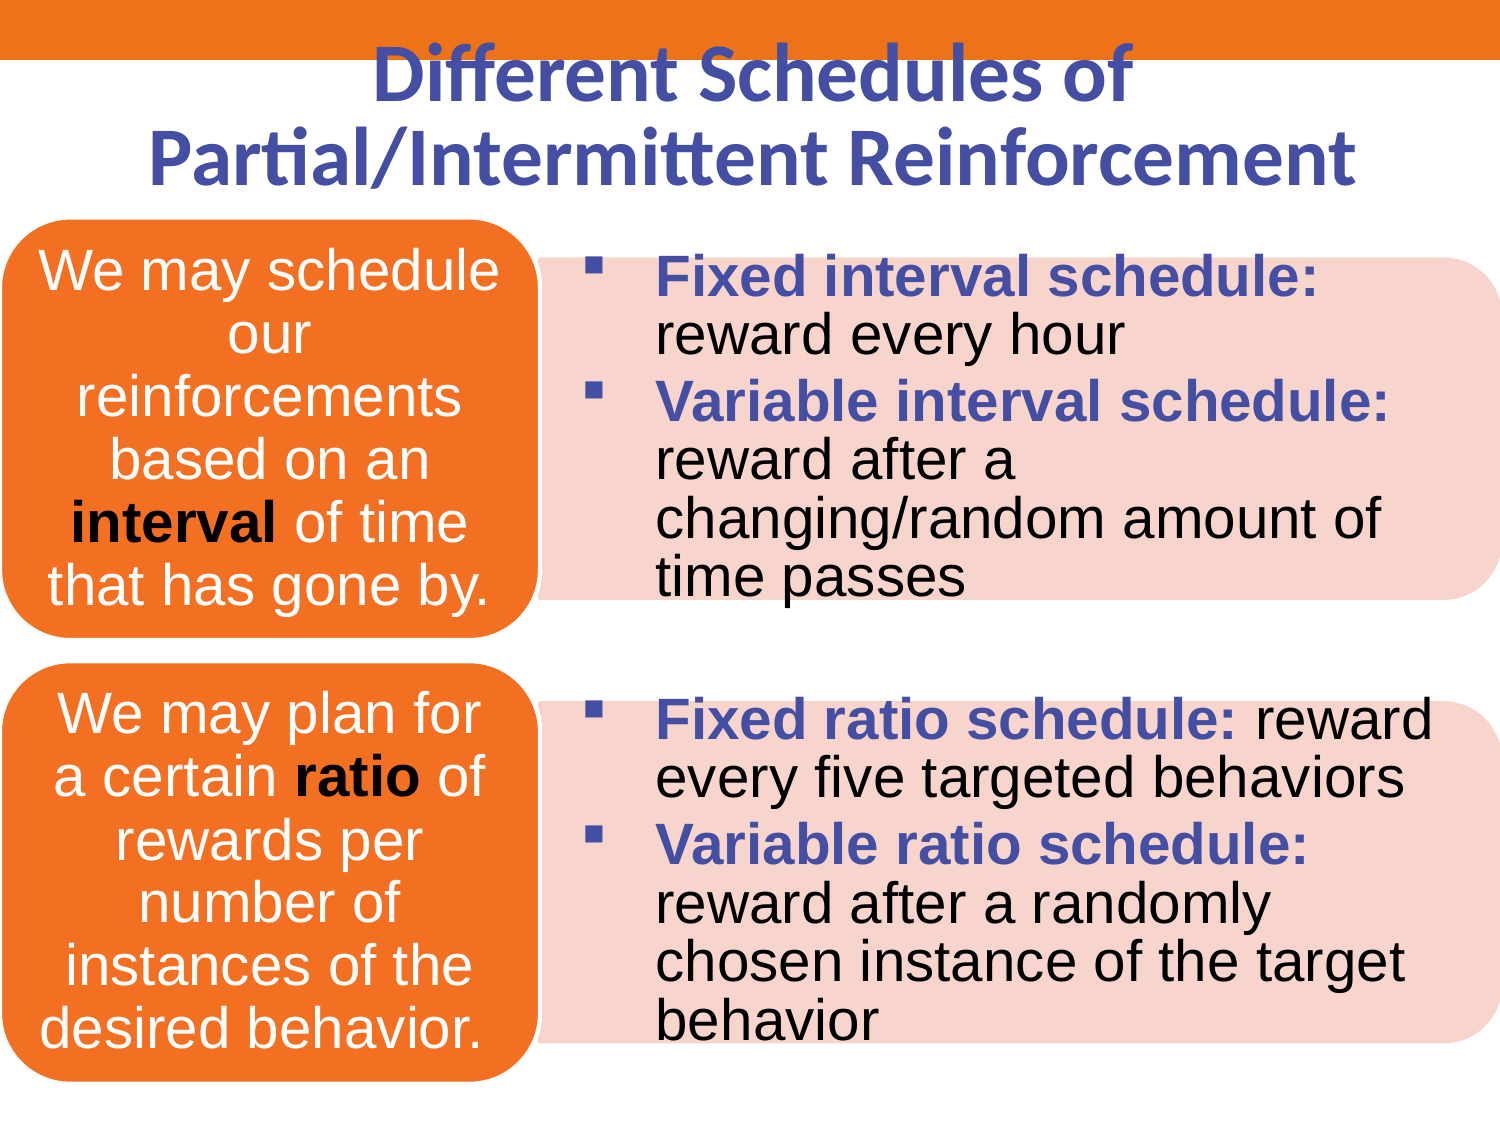

Different Schedules of Partial/Intermittent Reinforcement
We may schedule our reinforcements based on an interval of time that has gone by.
Fixed interval schedule: reward every hour
Variable interval schedule: reward after a changing/random amount of time passes
We may plan for a certain ratio of rewards per number of instances of the desired behavior.
Fixed ratio schedule: reward every five targeted behaviors
Variable ratio schedule: reward after a randomly chosen instance of the target behavior